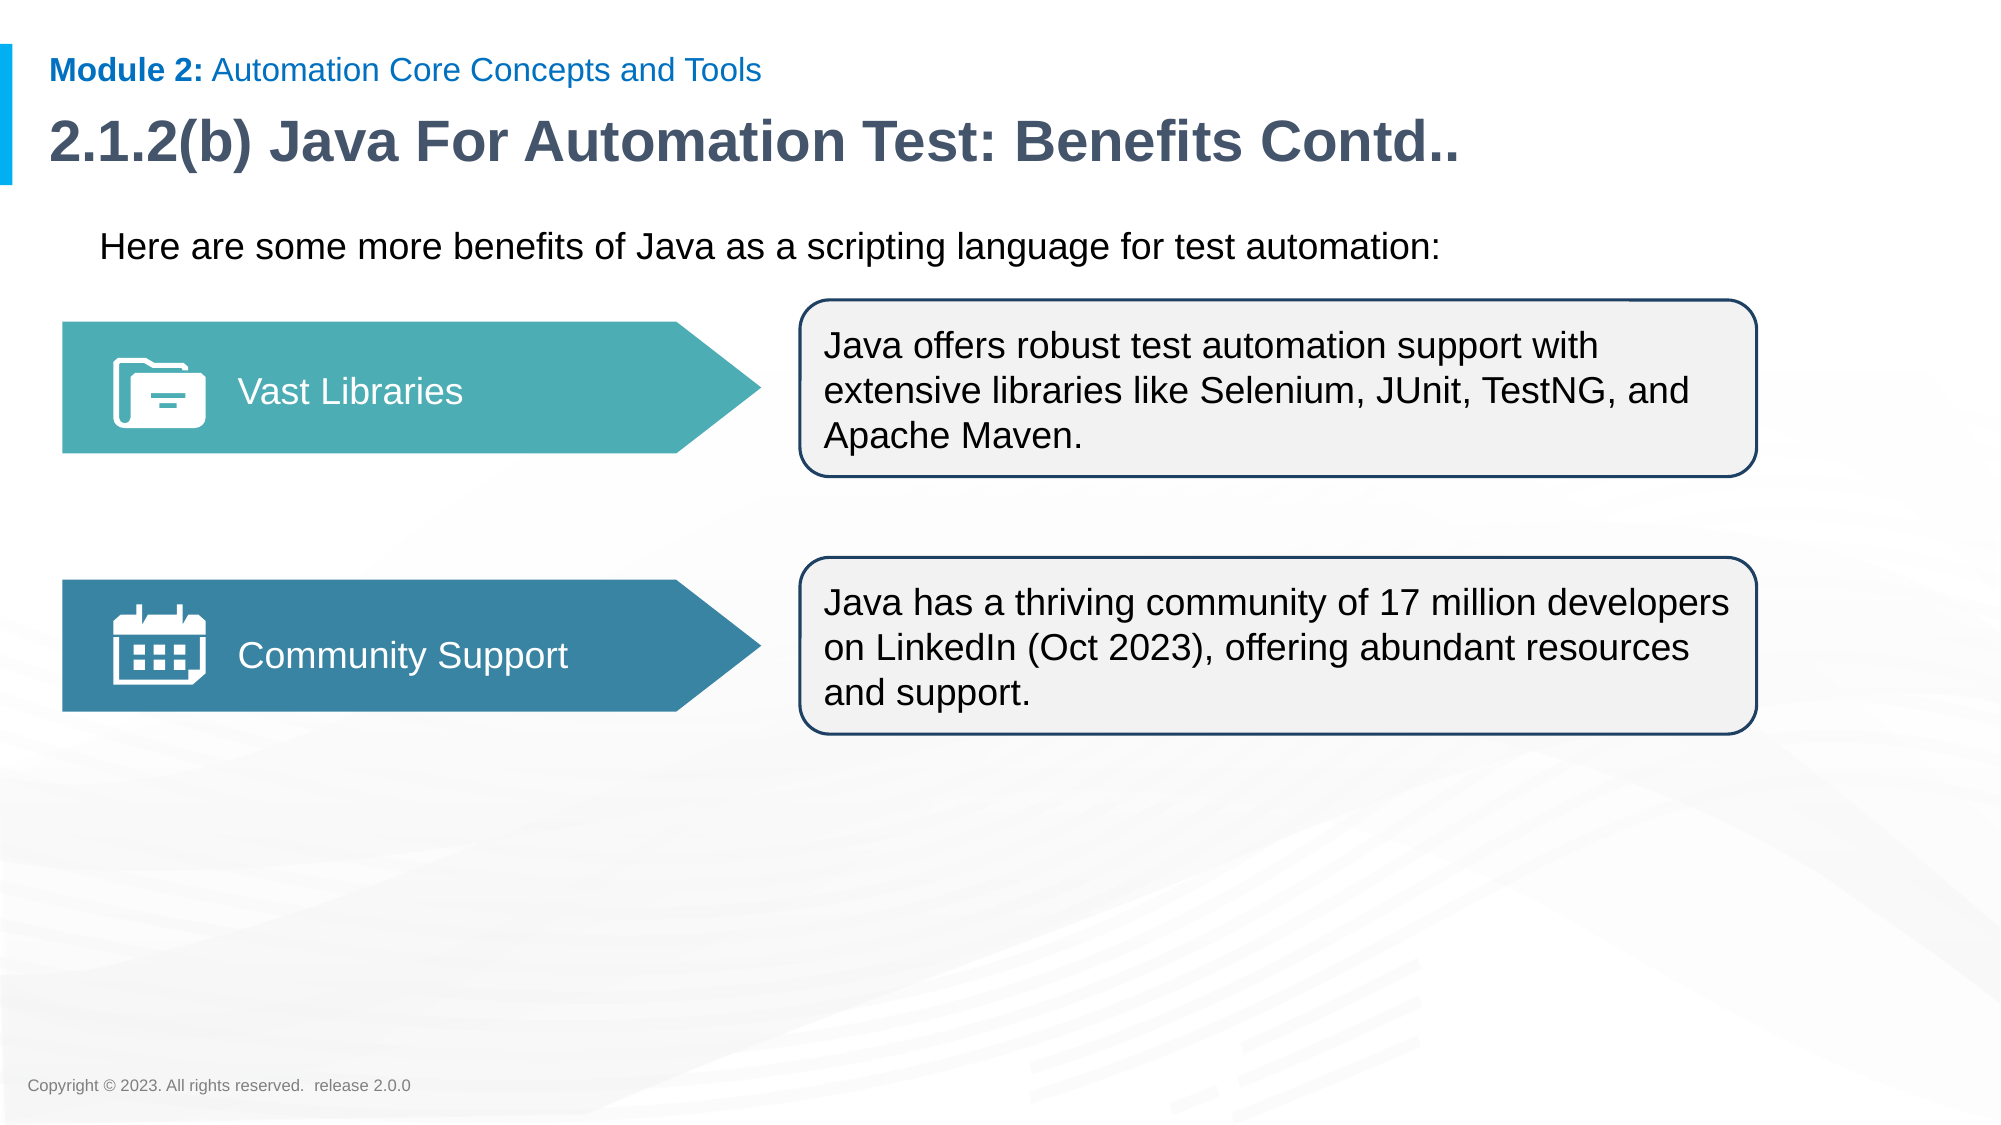

# 2.1.2(b) Java For Automation Test: Benefits Contd..

Here are some more benefits of Java as a scripting language for test automation:

Java offers robust test automation support with extensive libraries like Selenium, JUnit, TestNG, and Apache Maven.

Vast Libraries

Java has a thriving community of 17 million developers on LinkedIn (Oct 2023), offering abundant resources and support.

Community Support